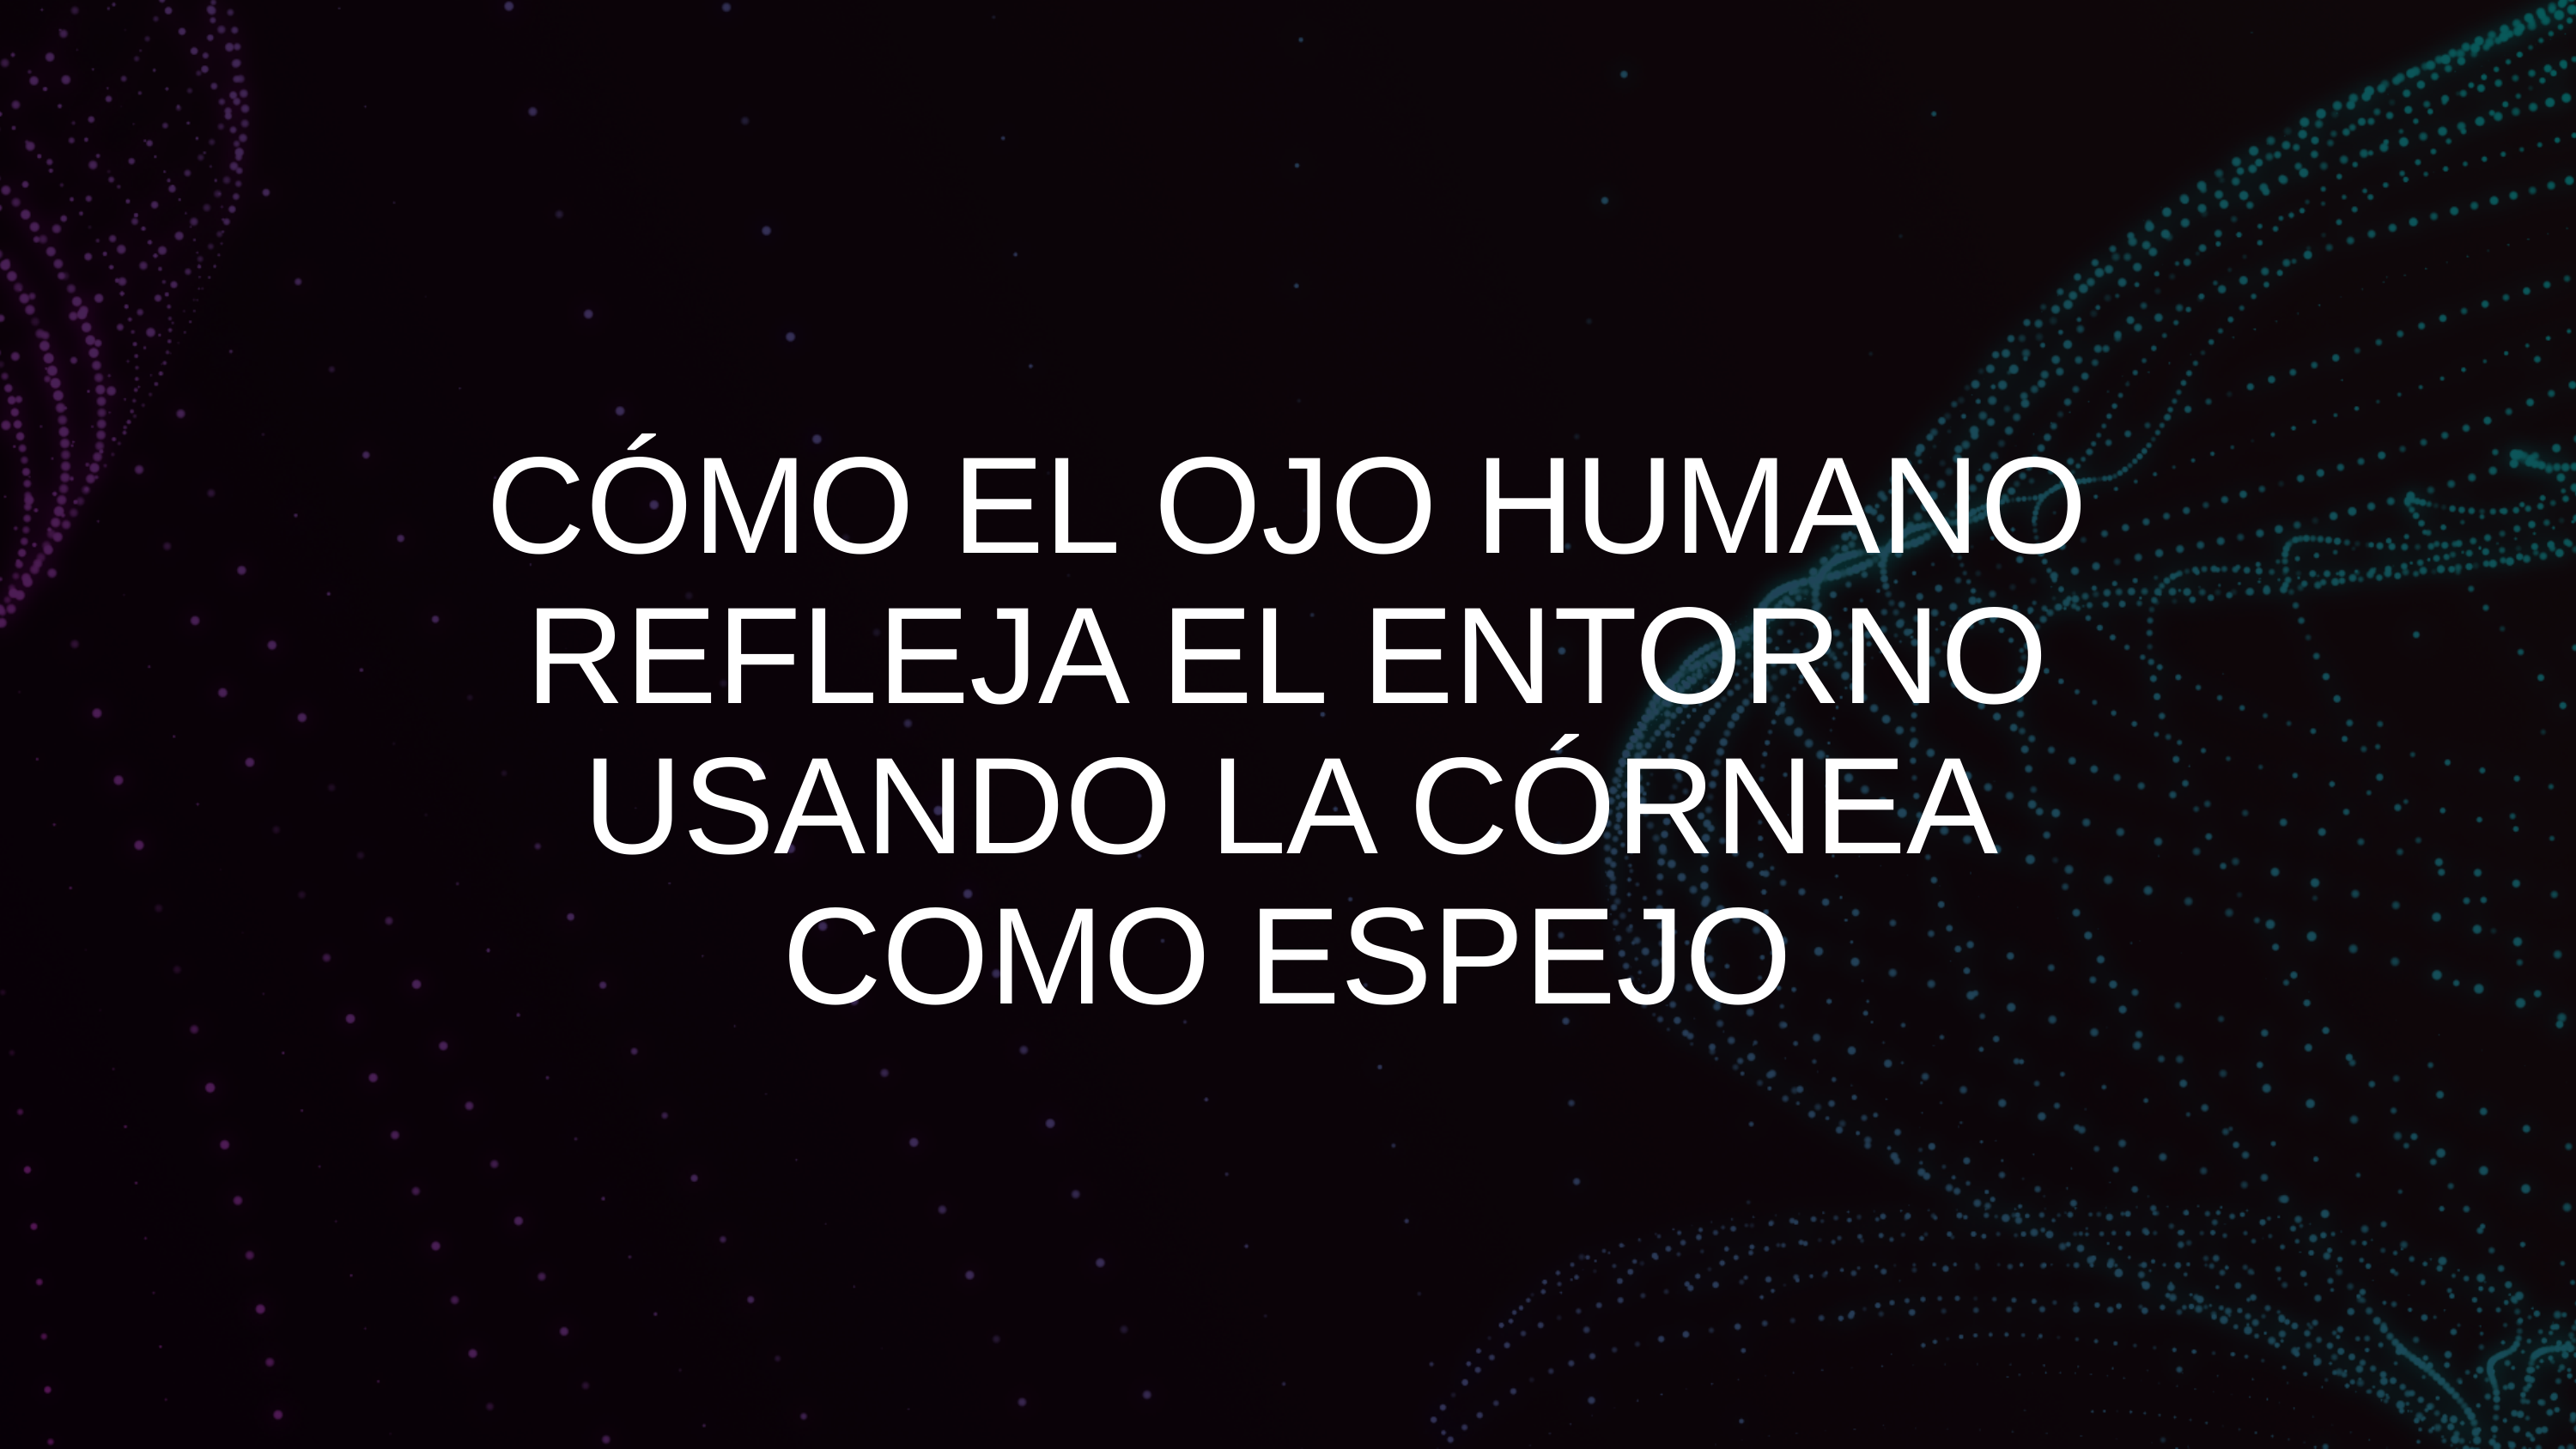

CÓMO EL OJO HUMANO REFLEJA EL ENTORNO USANDO LA CÓRNEA COMO ESPEJO